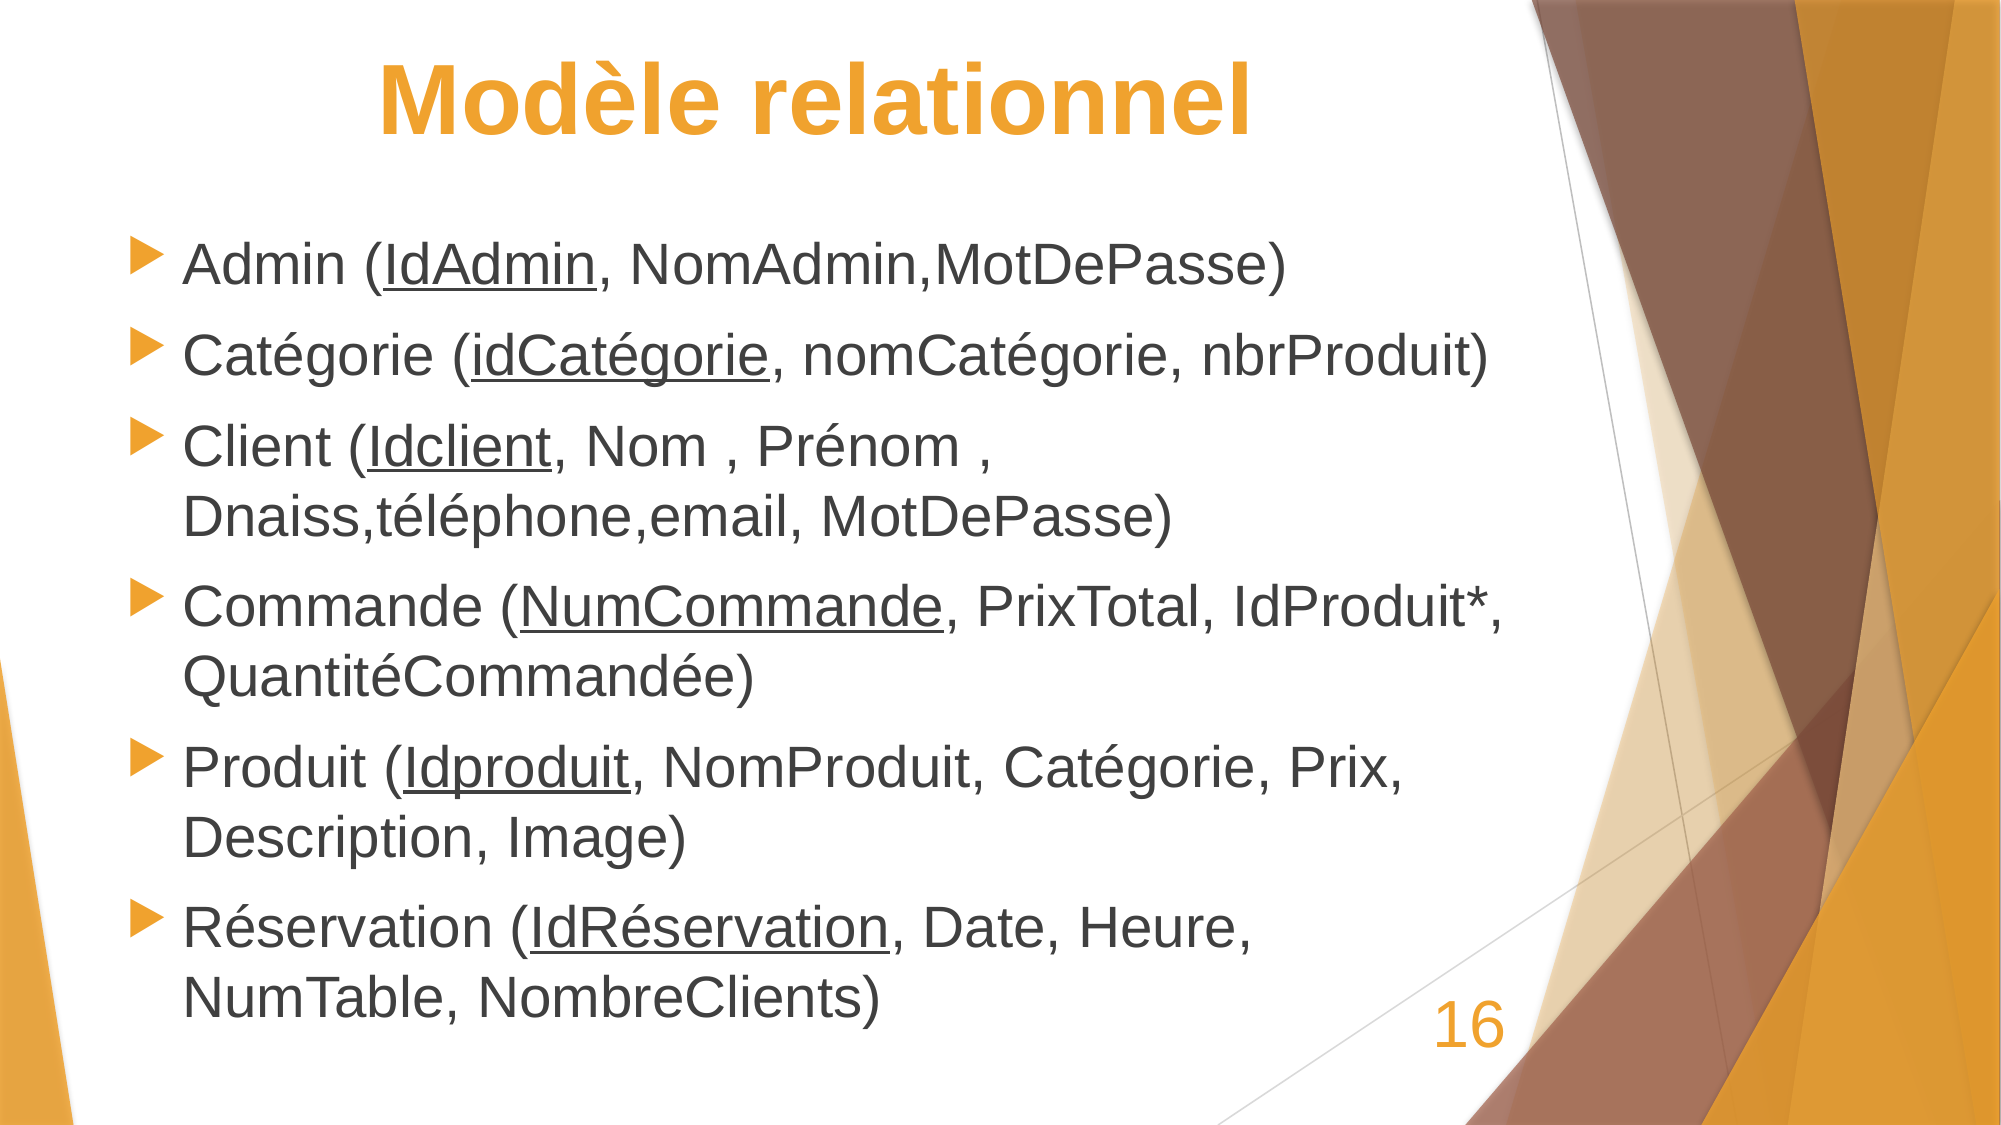

# Modèle relationnel
Admin (IdAdmin, NomAdmin,MotDePasse)
Catégorie (idCatégorie, nomCatégorie, nbrProduit)
Client (Idclient, Nom , Prénom , Dnaiss,téléphone,email, MotDePasse)
Commande (NumCommande, PrixTotal, IdProduit*, QuantitéCommandée)
Produit (Idproduit, NomProduit, Catégorie, Prix, Description, Image)
Réservation (IdRéservation, Date, Heure, NumTable, NombreClients)

16